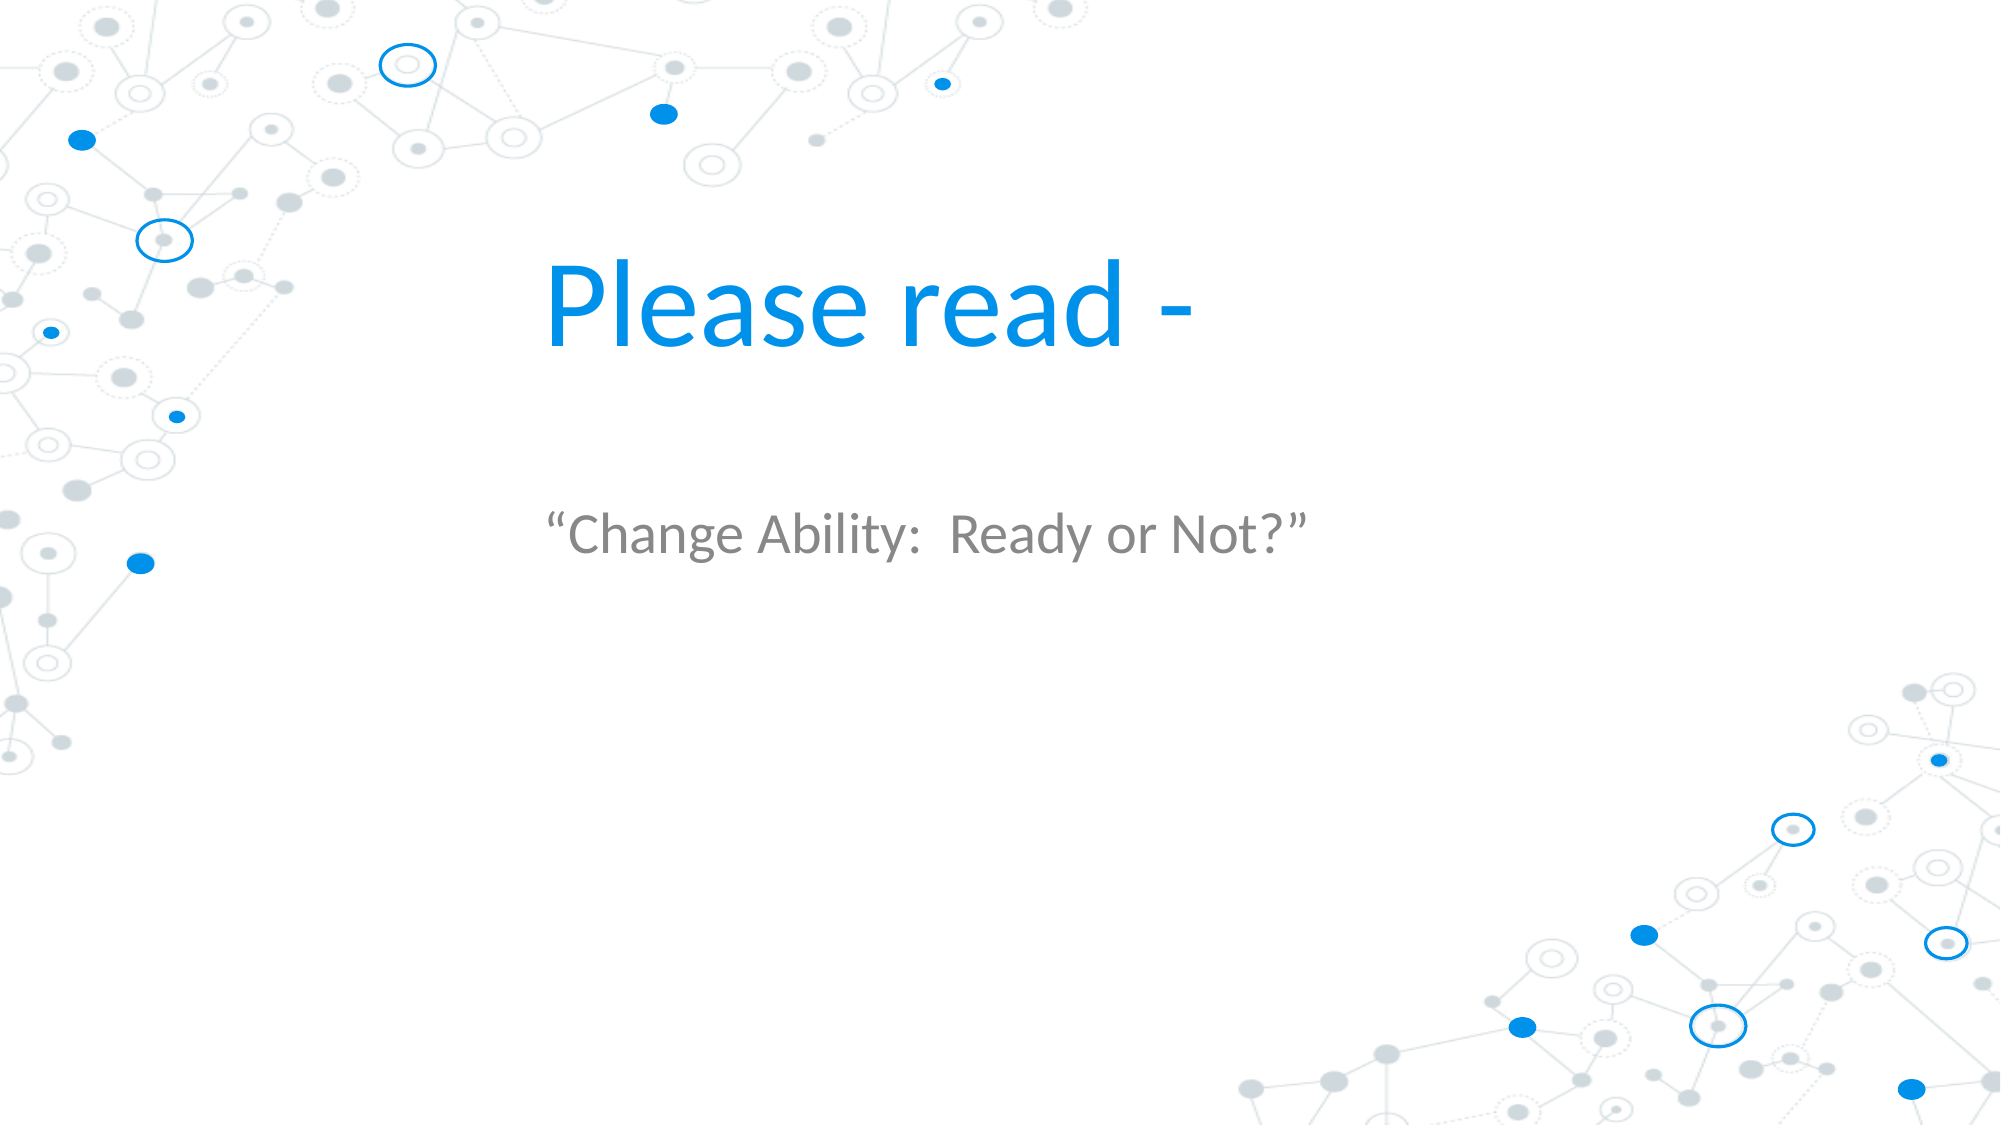

# Please read -

“Change Ability:  Ready or Not?”